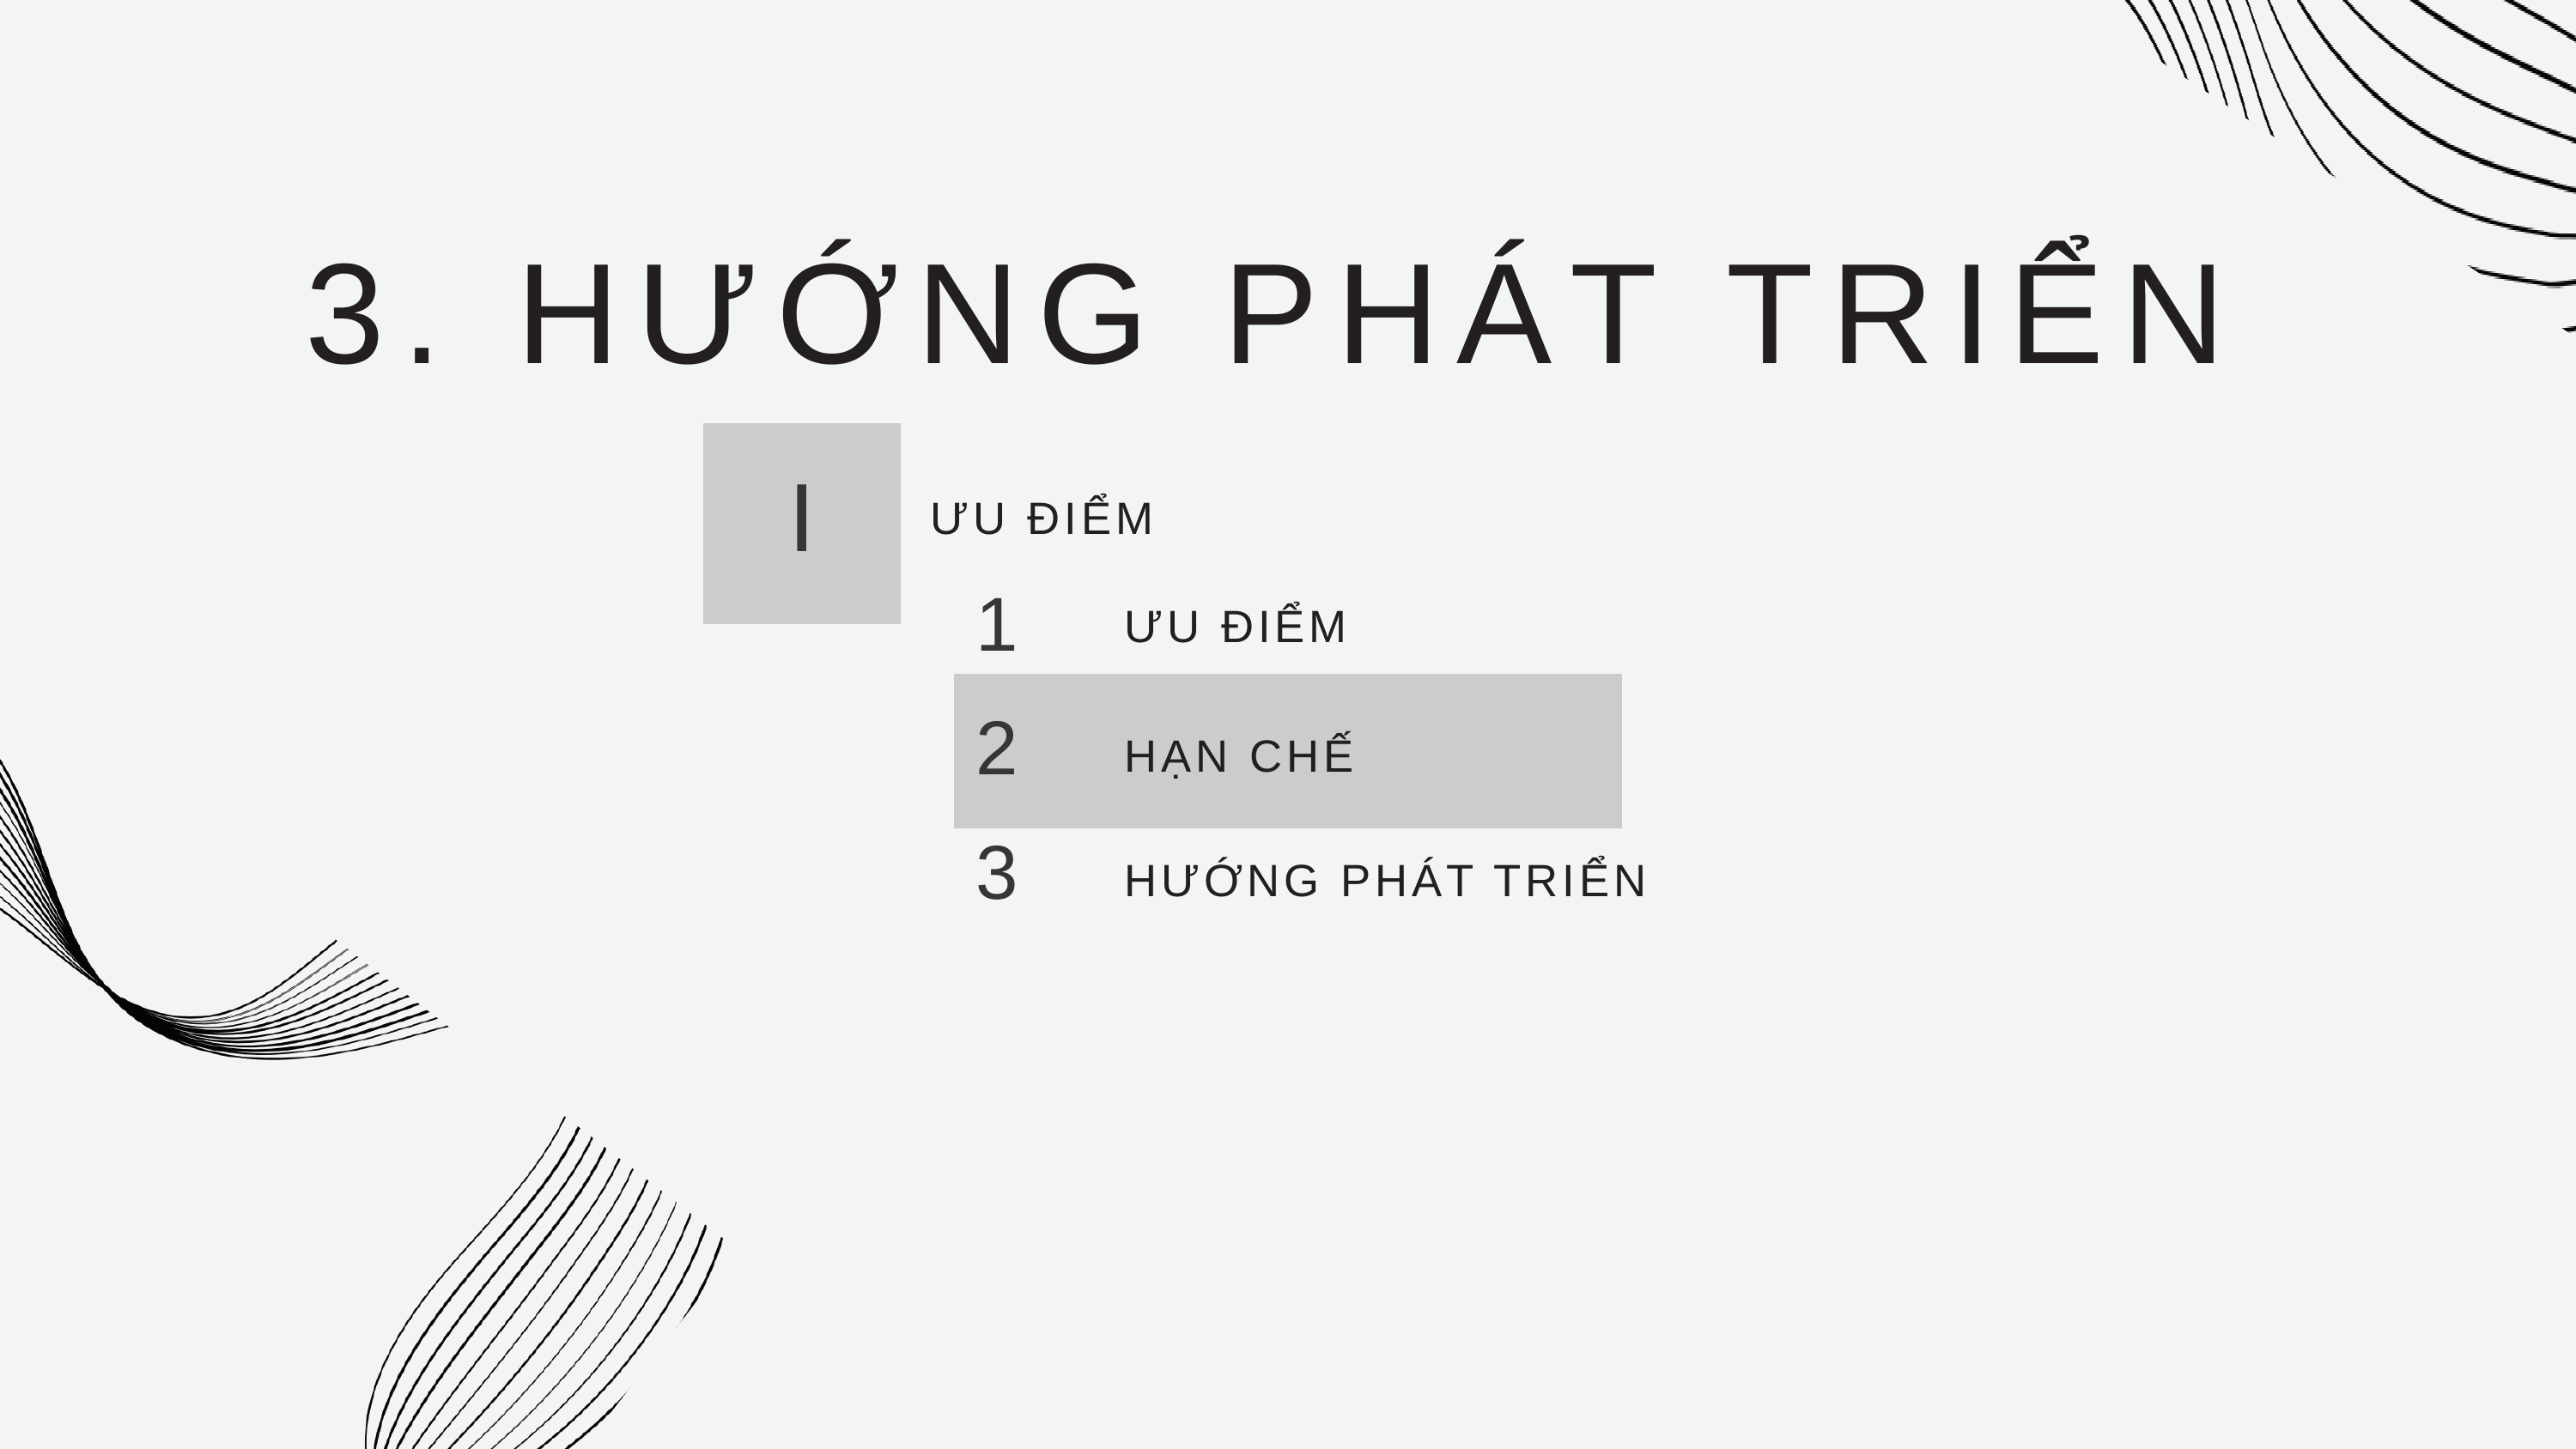

3. HƯỚNG PHÁT TRIỂN

I
ƯU ĐIỂM
1
ƯU ĐIỂM

2
HẠN CHẾ

3
HƯỚNG PHÁT TRIỂN